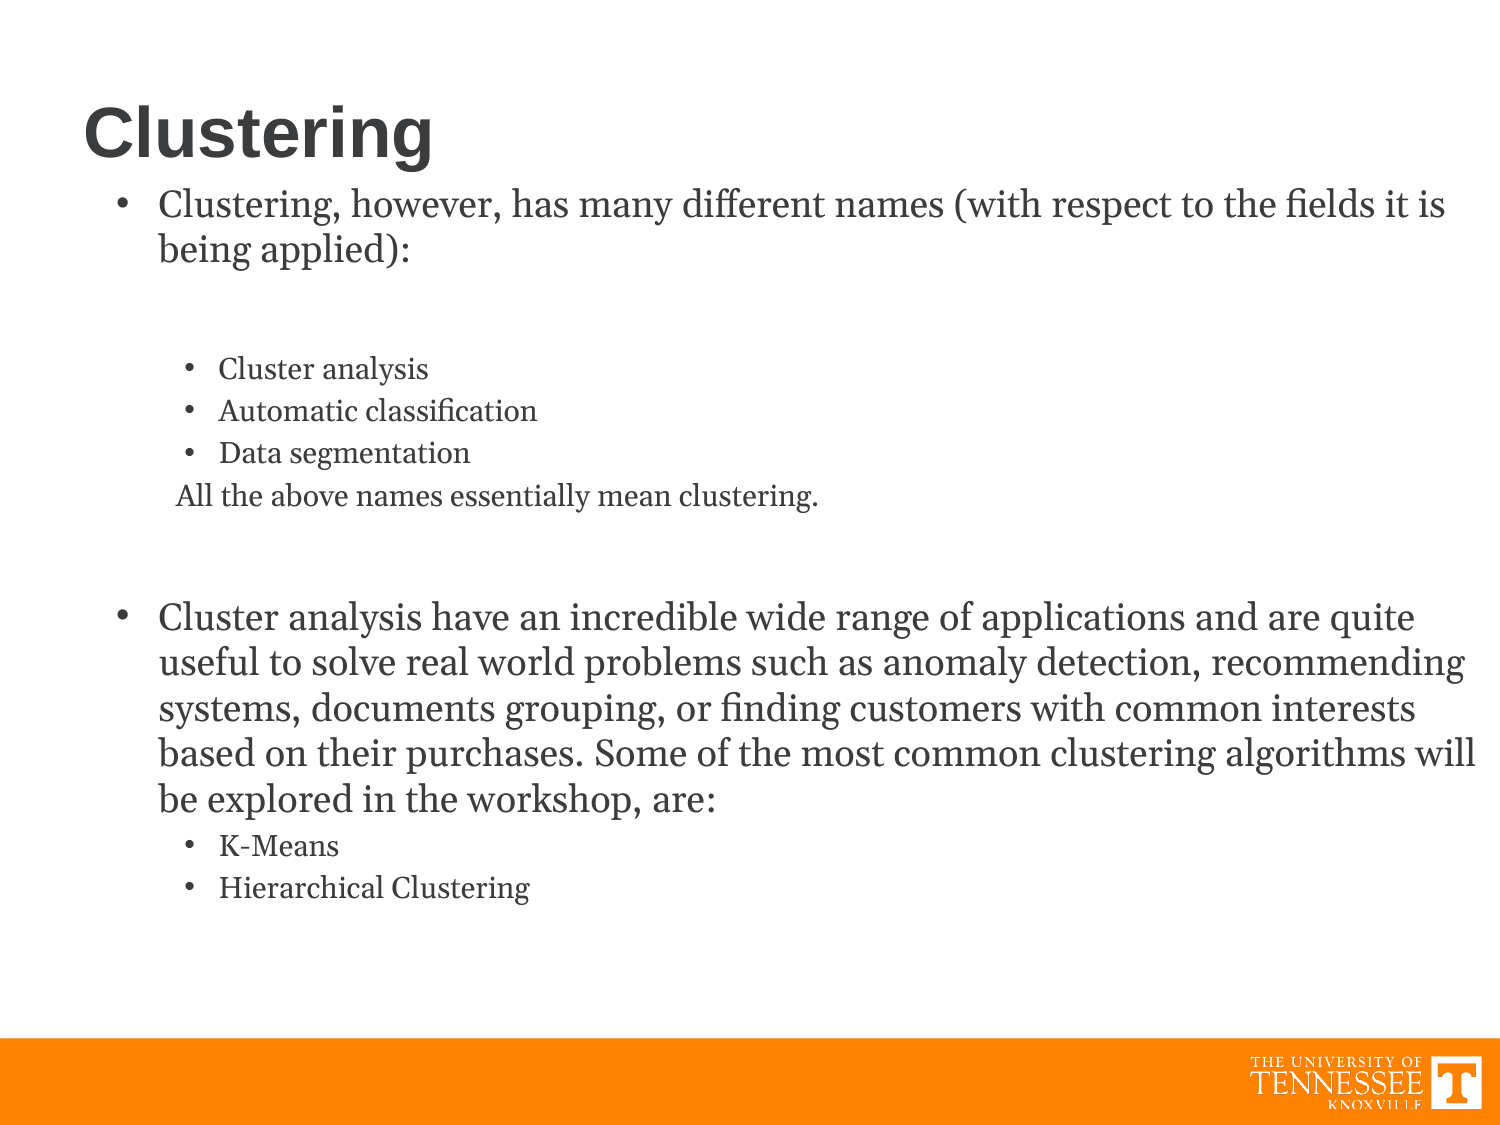

# Clustering
Clustering, however, has many different names (with respect to the fields it is being applied):

Cluster analysis
Automatic classification
Data segmentation
All the above names essentially mean clustering.

Cluster analysis have an incredible wide range of applications and are quite useful to solve real world problems such as anomaly detection, recommending systems, documents grouping, or finding customers with common interests based on their purchases. Some of the most common clustering algorithms will be explored in the workshop, are:
K-Means
Hierarchical Clustering